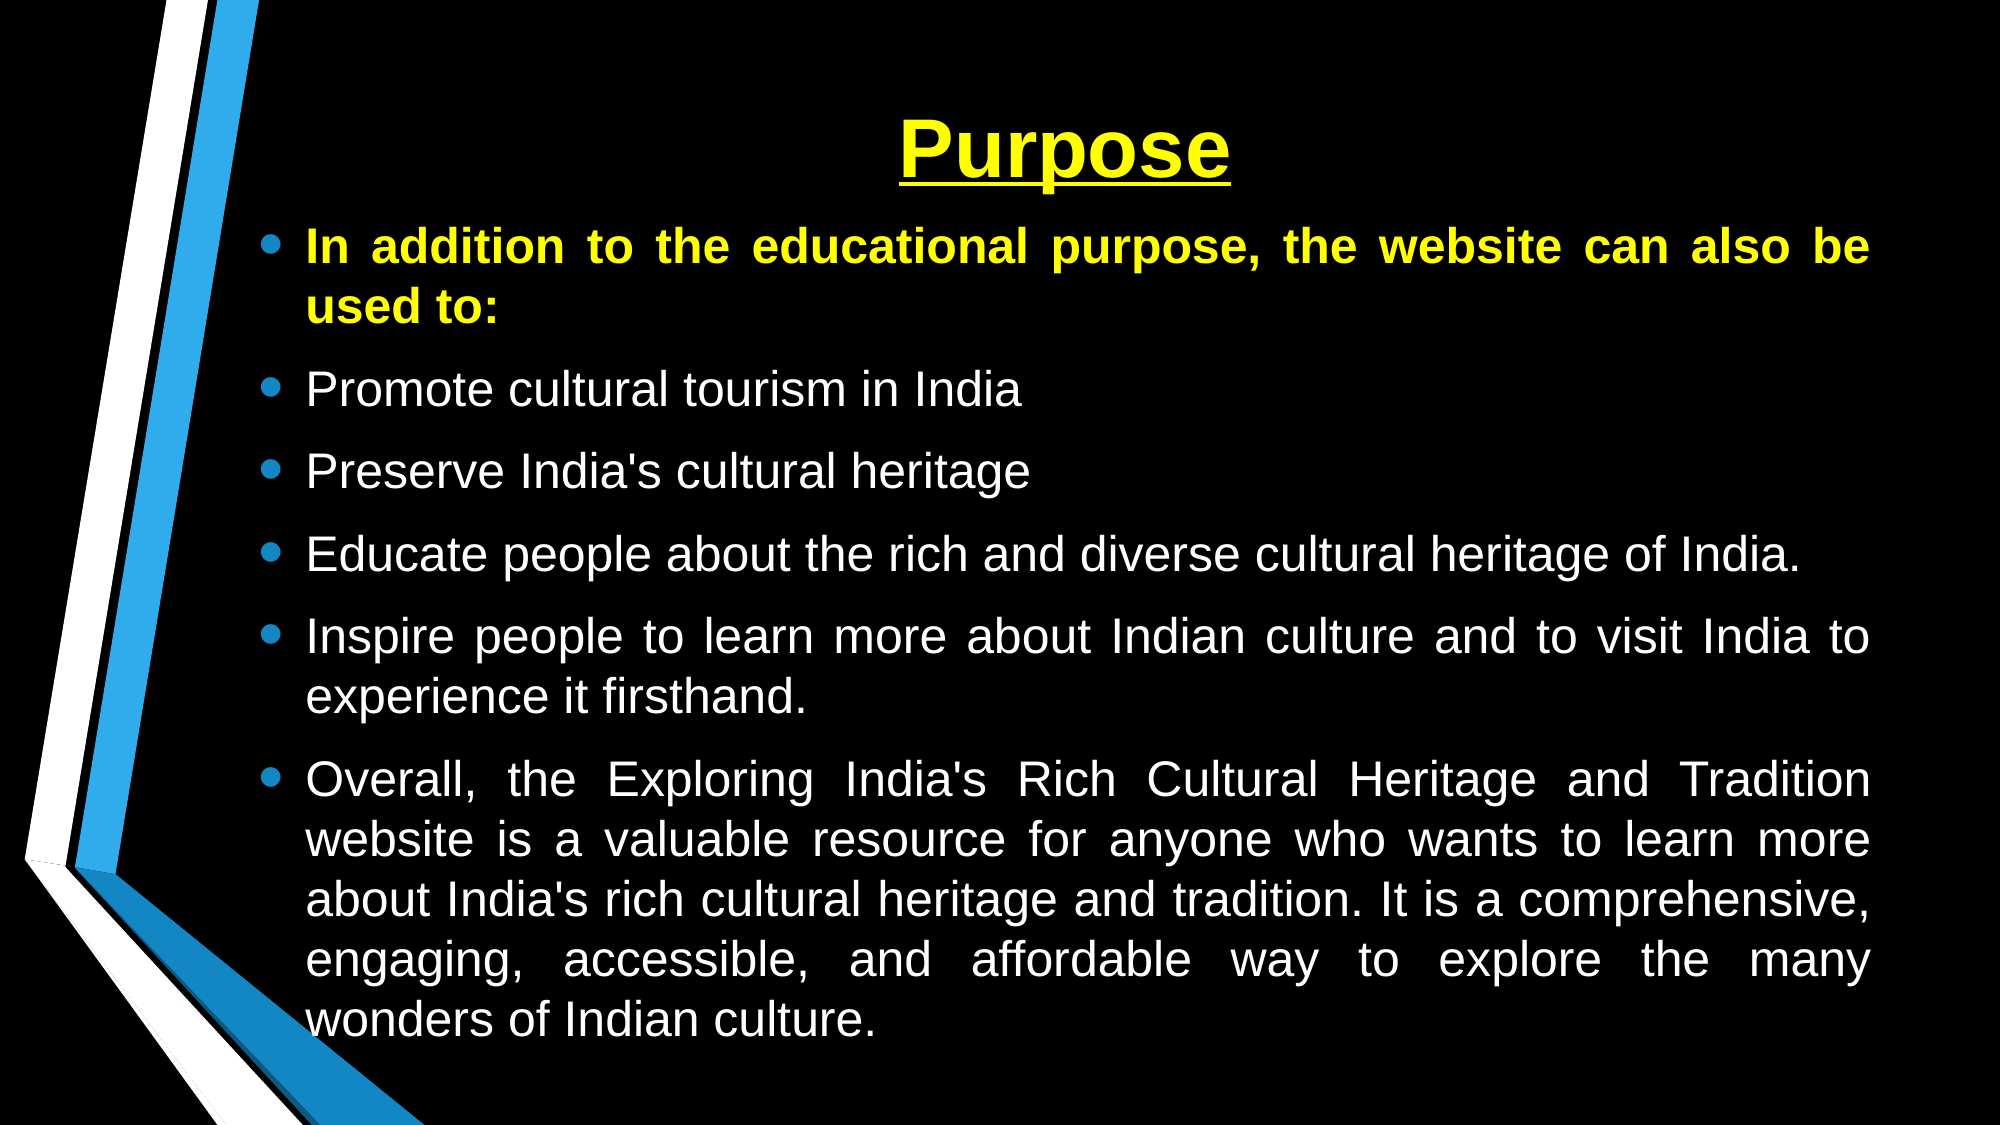

# Purpose
In addition to the educational purpose, the website can also be used to:
Promote cultural tourism in India
Preserve India's cultural heritage
Educate people about the rich and diverse cultural heritage of India.
Inspire people to learn more about Indian culture and to visit India to experience it firsthand.
Overall, the Exploring India's Rich Cultural Heritage and Tradition website is a valuable resource for anyone who wants to learn more about India's rich cultural heritage and tradition. It is a comprehensive, engaging, accessible, and affordable way to explore the many wonders of Indian culture.